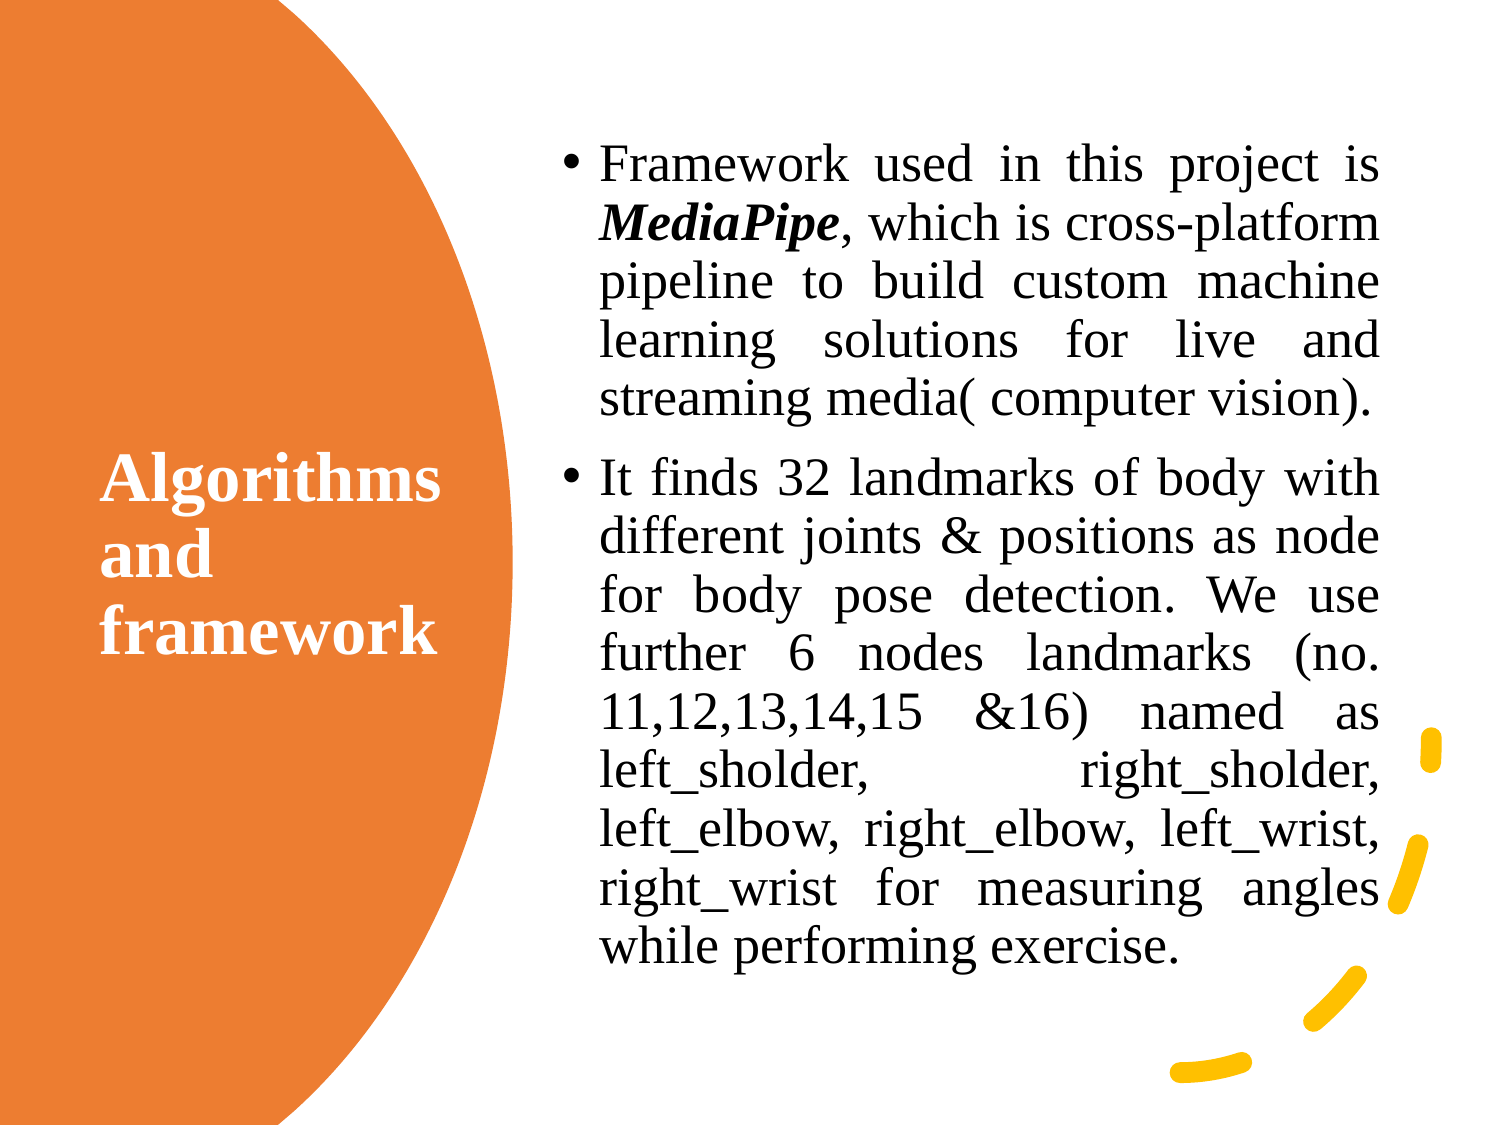

Framework used in this project is MediaPipe, which is cross-platform pipeline to build custom machine learning solutions for live and streaming media( computer vision).
It finds 32 landmarks of body with different joints & positions as node for body pose detection. We use further 6 nodes landmarks (no. 11,12,13,14,15 &16) named as left_sholder, right_sholder, left_elbow, right_elbow, left_wrist, right_wrist for measuring angles while performing exercise.
# Algorithms and framework